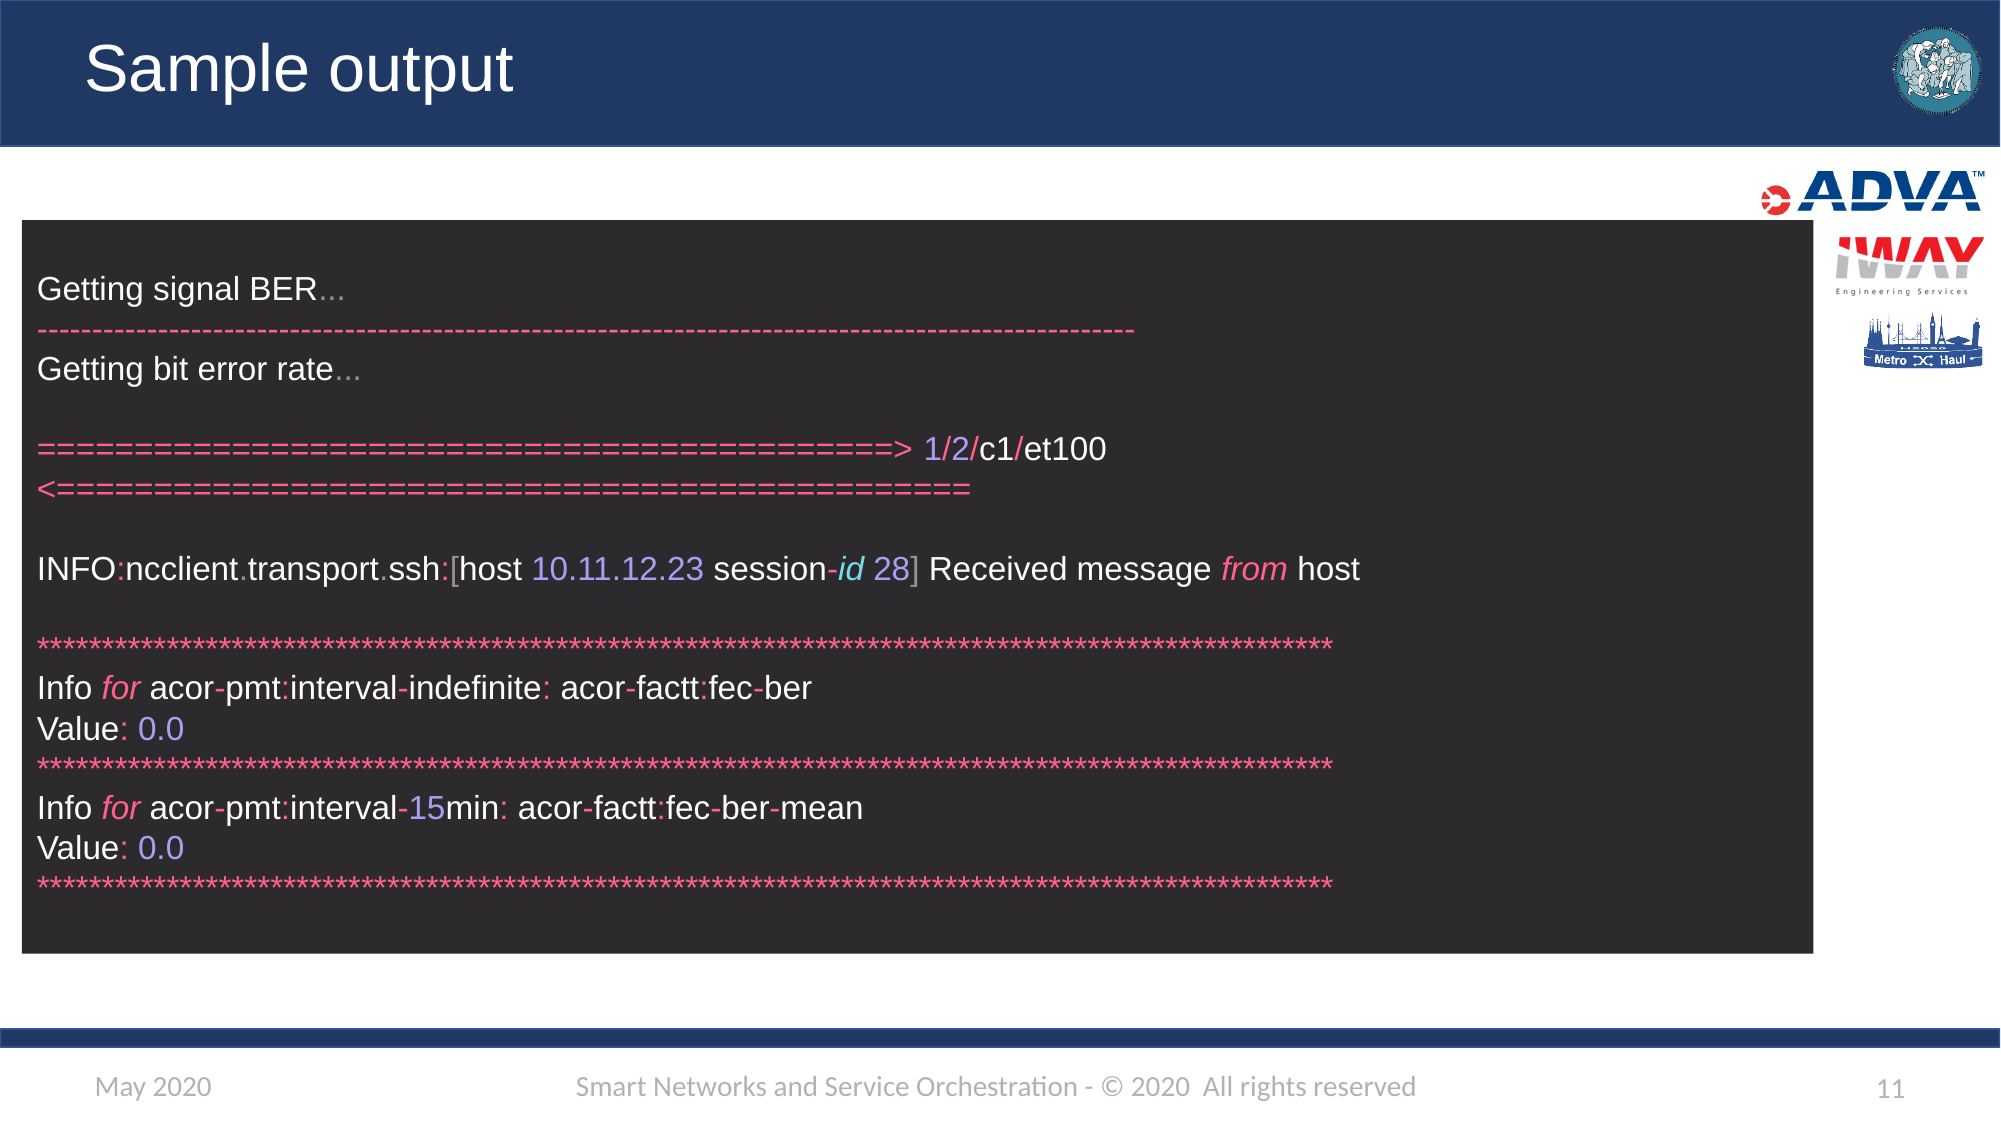

# Sample output
Getting signal BER...
----------------------------------------------------------------------------------------------------
Getting bit error rate...
============================================> 1/2/c1/et100 <===============================================
INFO:ncclient.transport.ssh:[host 10.11.12.23 session-id 28] Received message from host
****************************************************************************************************
Info for acor-pmt:interval-indefinite: acor-factt:fec-ber
Value: 0.0
****************************************************************************************************
Info for acor-pmt:interval-15min: acor-factt:fec-ber-mean
Value: 0.0
****************************************************************************************************
Smart Networks and Service Orchestration - © 2020  All rights reserved
May 2020
11